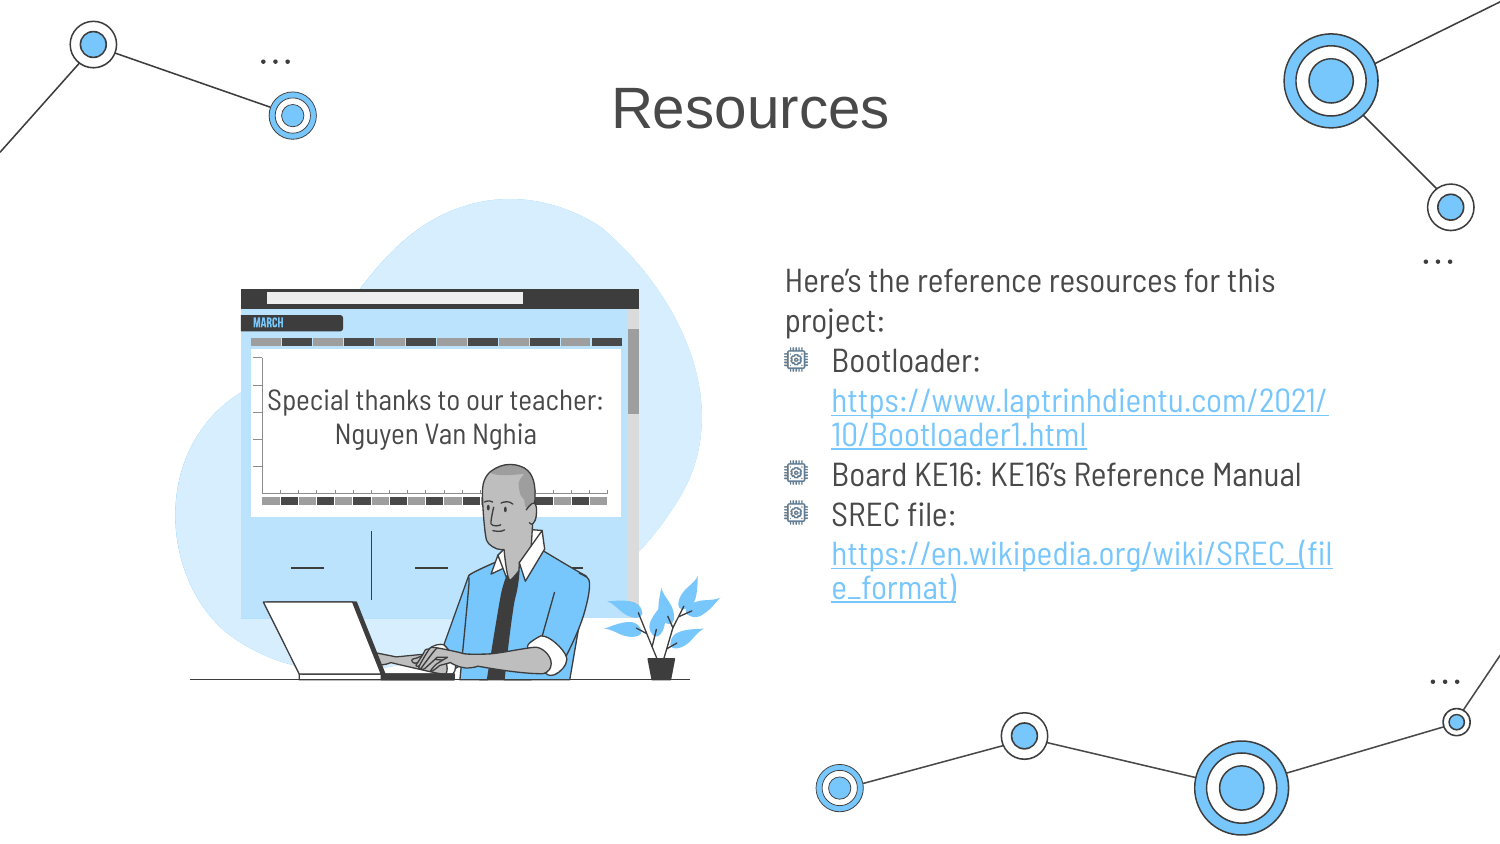

# Resources

Special thanks to our teacher:
Nguyen Van Nghia

Here’s the reference resources for this project:
Bootloader: https://www.laptrinhdientu.com/2021/10/Bootloader1.html
Board KE16: KE16’s Reference Manual
SREC file: https://en.wikipedia.org/wiki/SREC_(file_format)